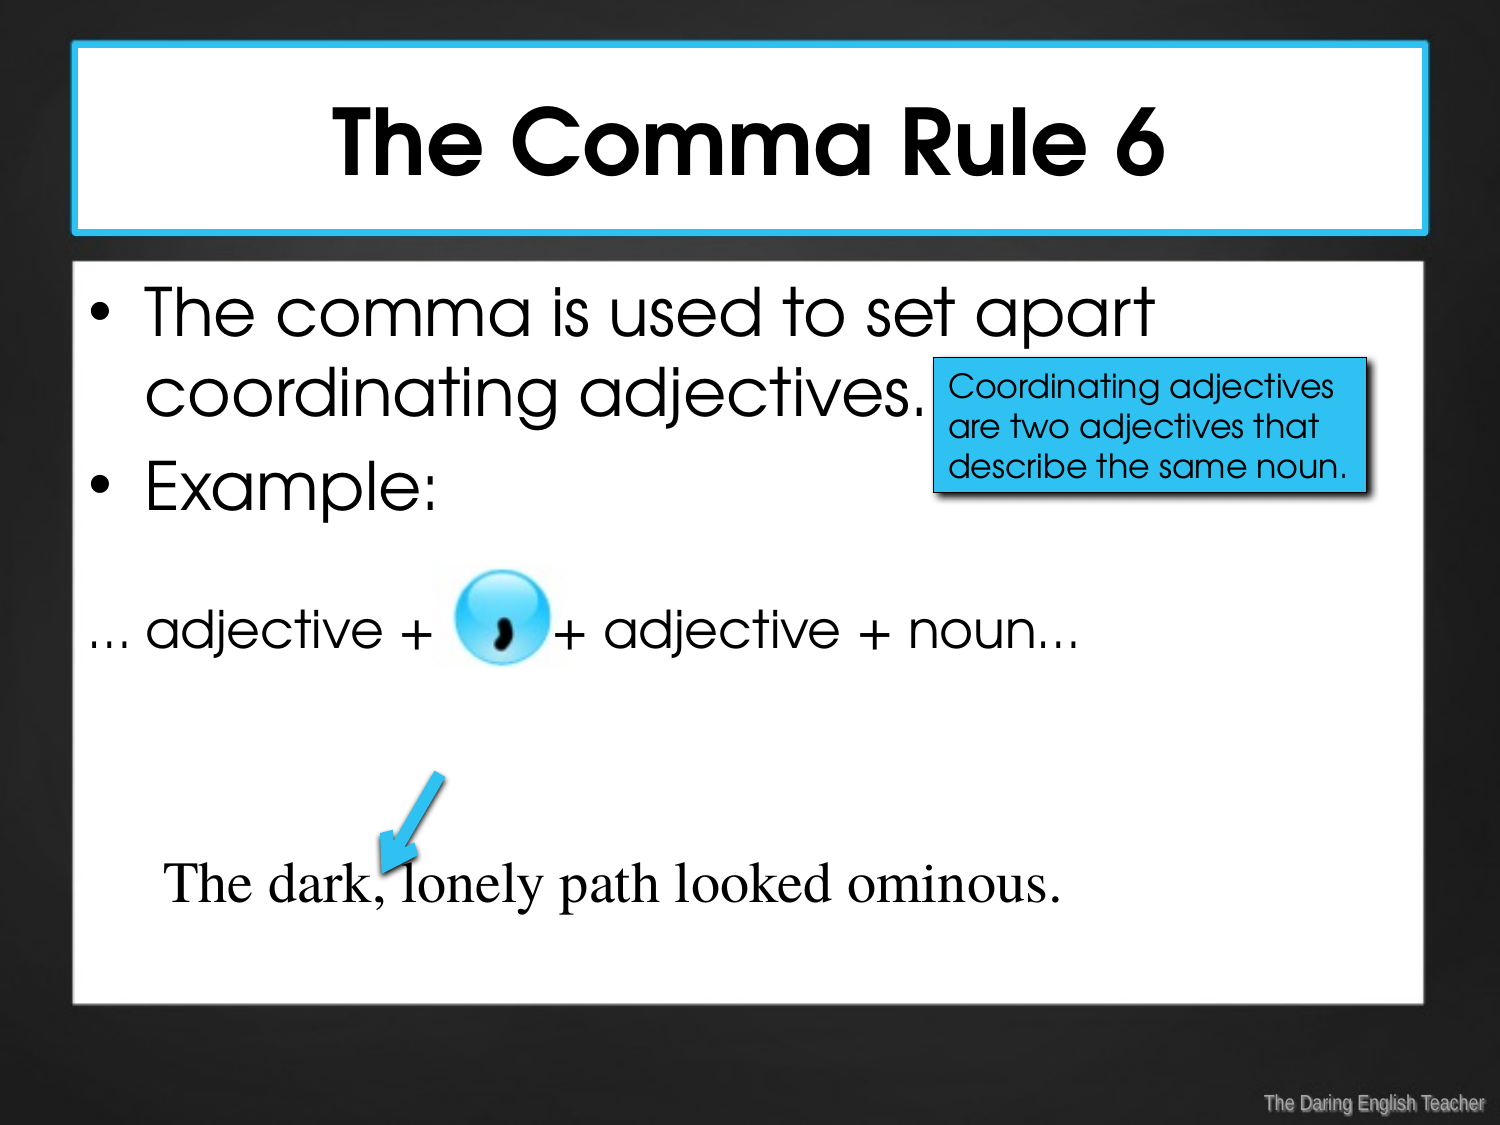

# The Comma Rule 6
The comma is used to set apart coordinating adjectives.
Example:
… adjective +        + adjective + noun…

The dark, lonely path looked ominous.

Coordinating adjectives are two adjectives that describe the same noun.